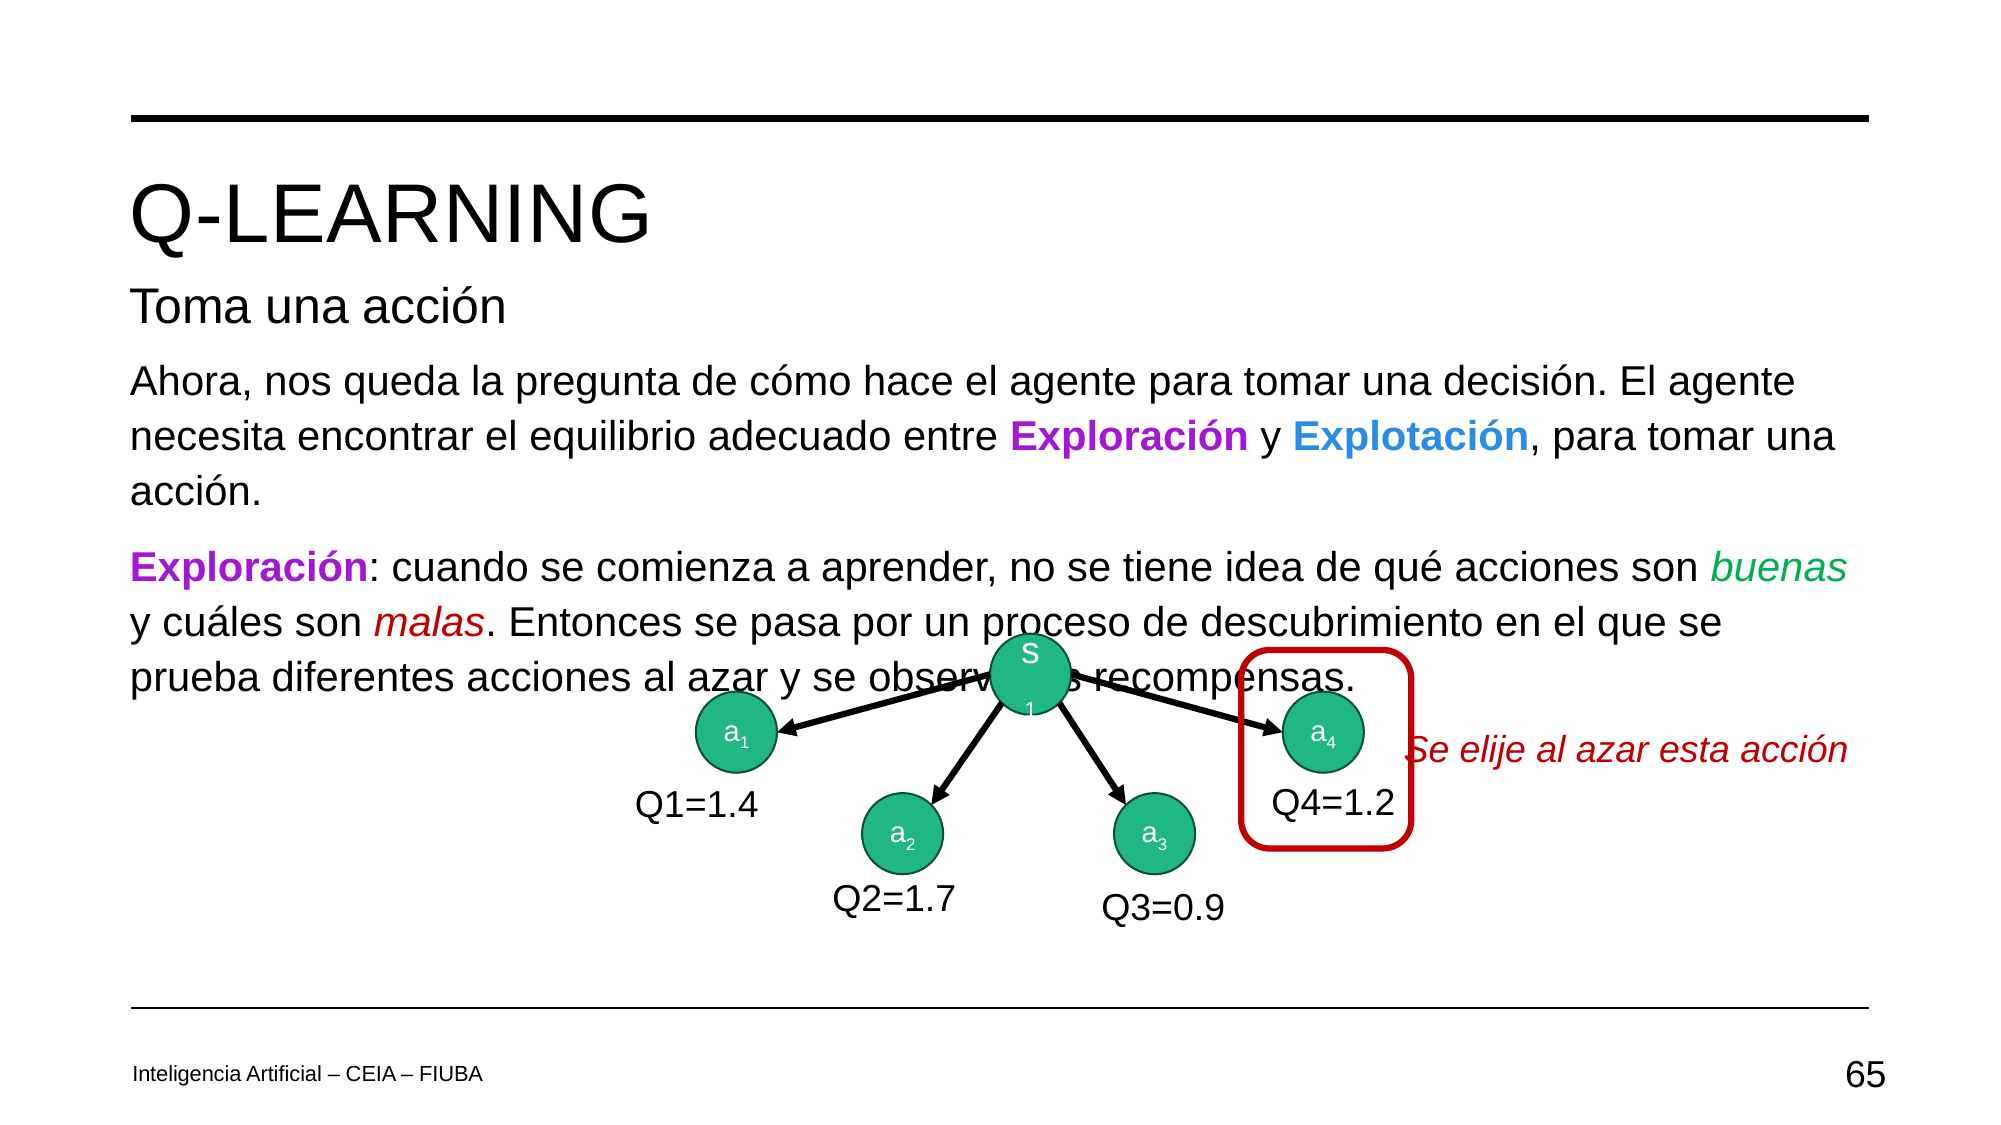

# Q-LEARNING
Toma una acción
Ahora, nos queda la pregunta de cómo hace el agente para tomar una decisión. El agente necesita encontrar el equilibrio adecuado entre Exploración y Explotación, para tomar una acción.
Exploración: cuando se comienza a aprender, no se tiene idea de qué acciones son buenas y cuáles son malas. Entonces se pasa por un proceso de descubrimiento en el que se prueba diferentes acciones al azar y se observa las recompensas.

s1

a1
a4
Se elije al azar esta acción
Q4=1.2
Q1=1.4
a2
a3
Q2=1.7
Q3=0.9
Inteligencia Artificial – CEIA – FIUBA
65
Image by vectorjuice